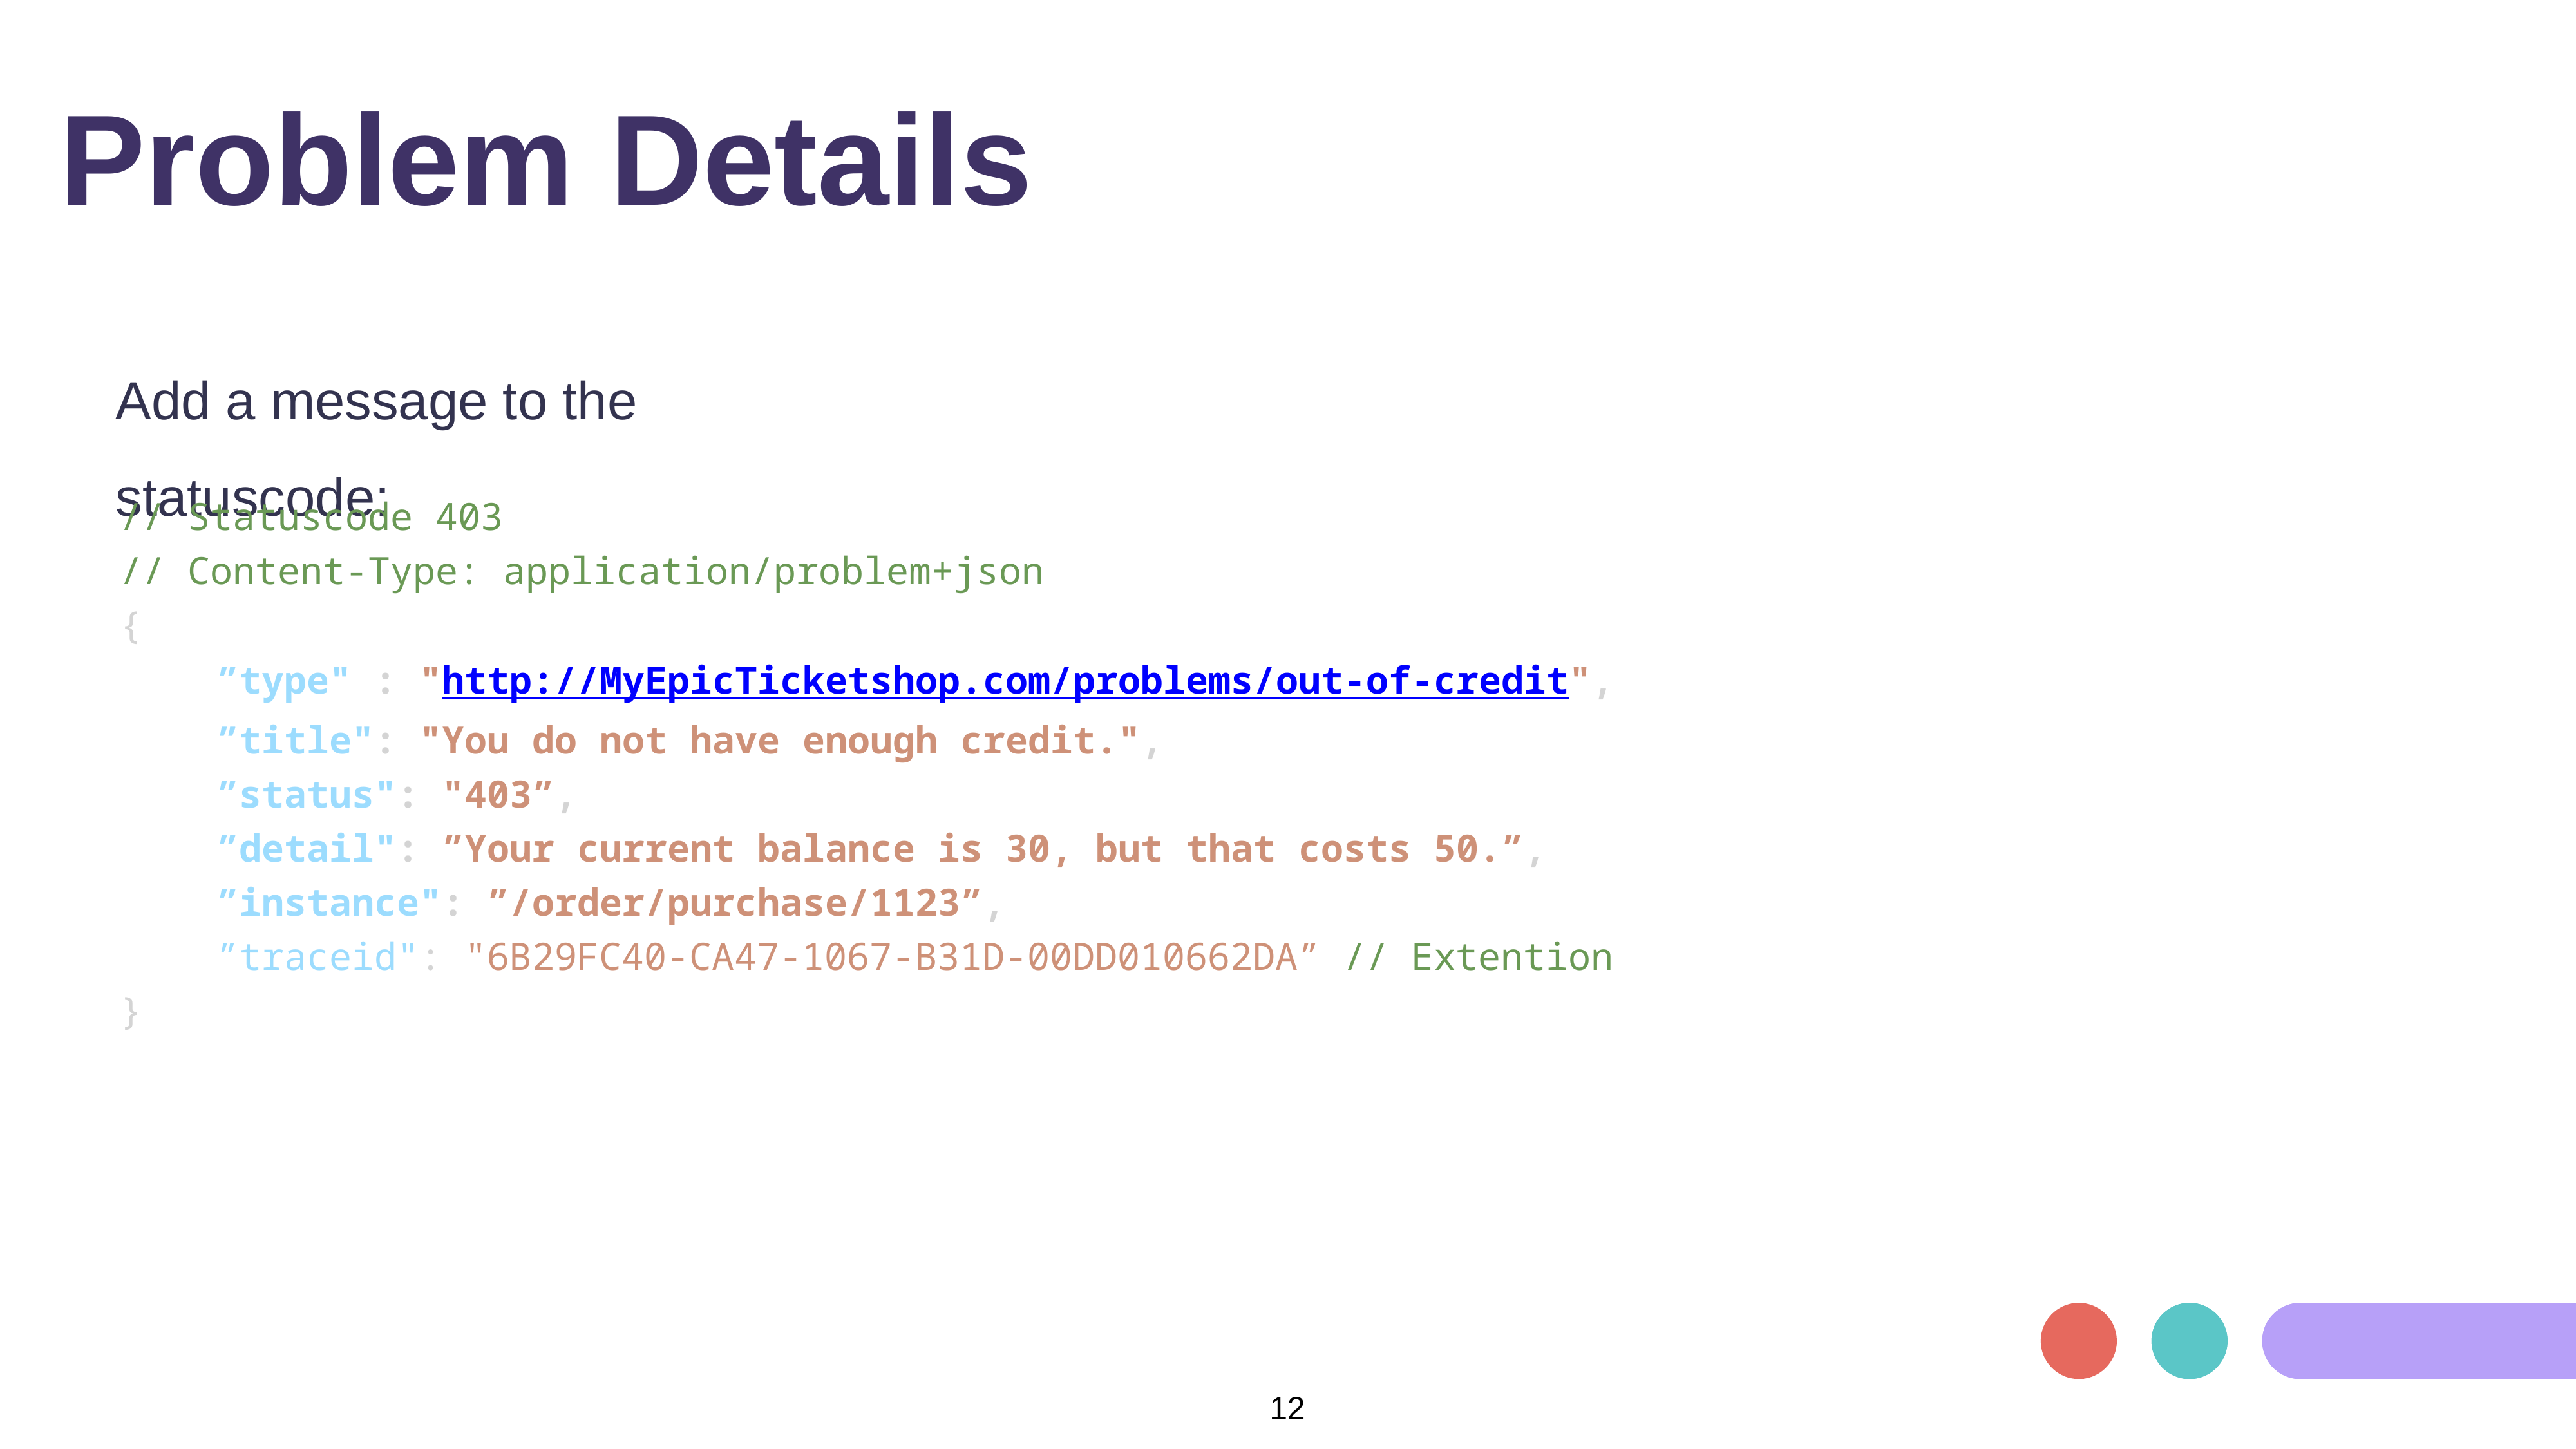

Problem Details
Add a message to the statuscode:
// Statuscode 403
// Content-Type: application/problem+json
{
	”type" : "http://MyEpicTicketshop.com/problems/out-of-credit",
	”title": "You do not have enough credit.",
	”status": "403”,
	”detail": ”Your current balance is 30, but that costs 50.”,
	”instance": ”/order/purchase/1123”,
	”traceid": "6B29FC40-CA47-1067-B31D-00DD010662DA” // Extention
}

12